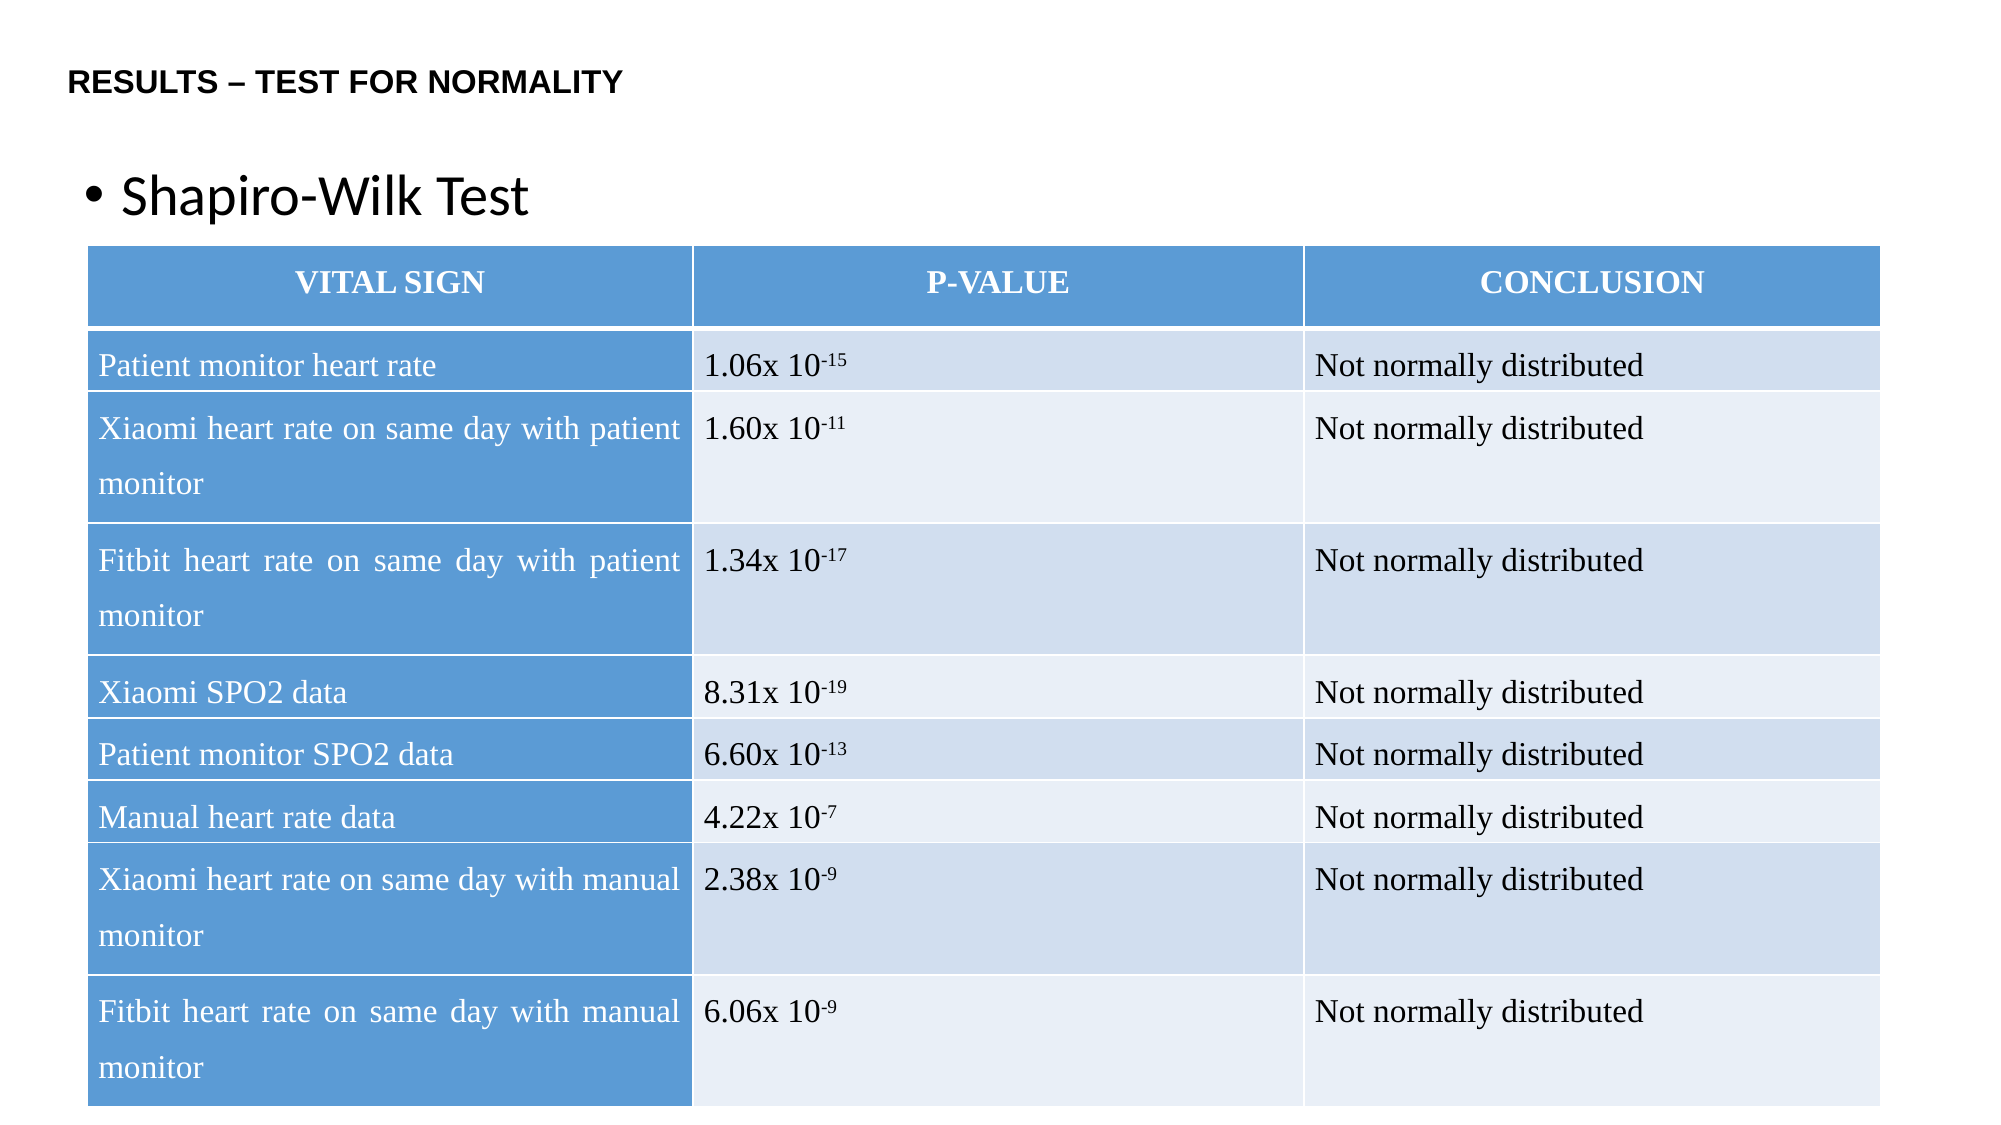

# RESULTS – TEST FOR NORMALITY
Shapiro-Wilk Test

| VITAL SIGN | P-VALUE | CONCLUSION |
| --- | --- | --- |
| Patient monitor heart rate | 1.06x 10-15 | Not normally distributed |
| Xiaomi heart rate on same day with patient monitor | 1.60x 10-11 | Not normally distributed |
| Fitbit heart rate on same day with patient monitor | 1.34x 10-17 | Not normally distributed |
| Xiaomi SPO2 data | 8.31x 10-19 | Not normally distributed |
| Patient monitor SPO2 data | 6.60x 10-13 | Not normally distributed |
| Manual heart rate data | 4.22x 10-7 | Not normally distributed |
| Xiaomi heart rate on same day with manual monitor | 2.38x 10-9 | Not normally distributed |
| Fitbit heart rate on same day with manual monitor | 6.06x 10-9 | Not normally distributed |